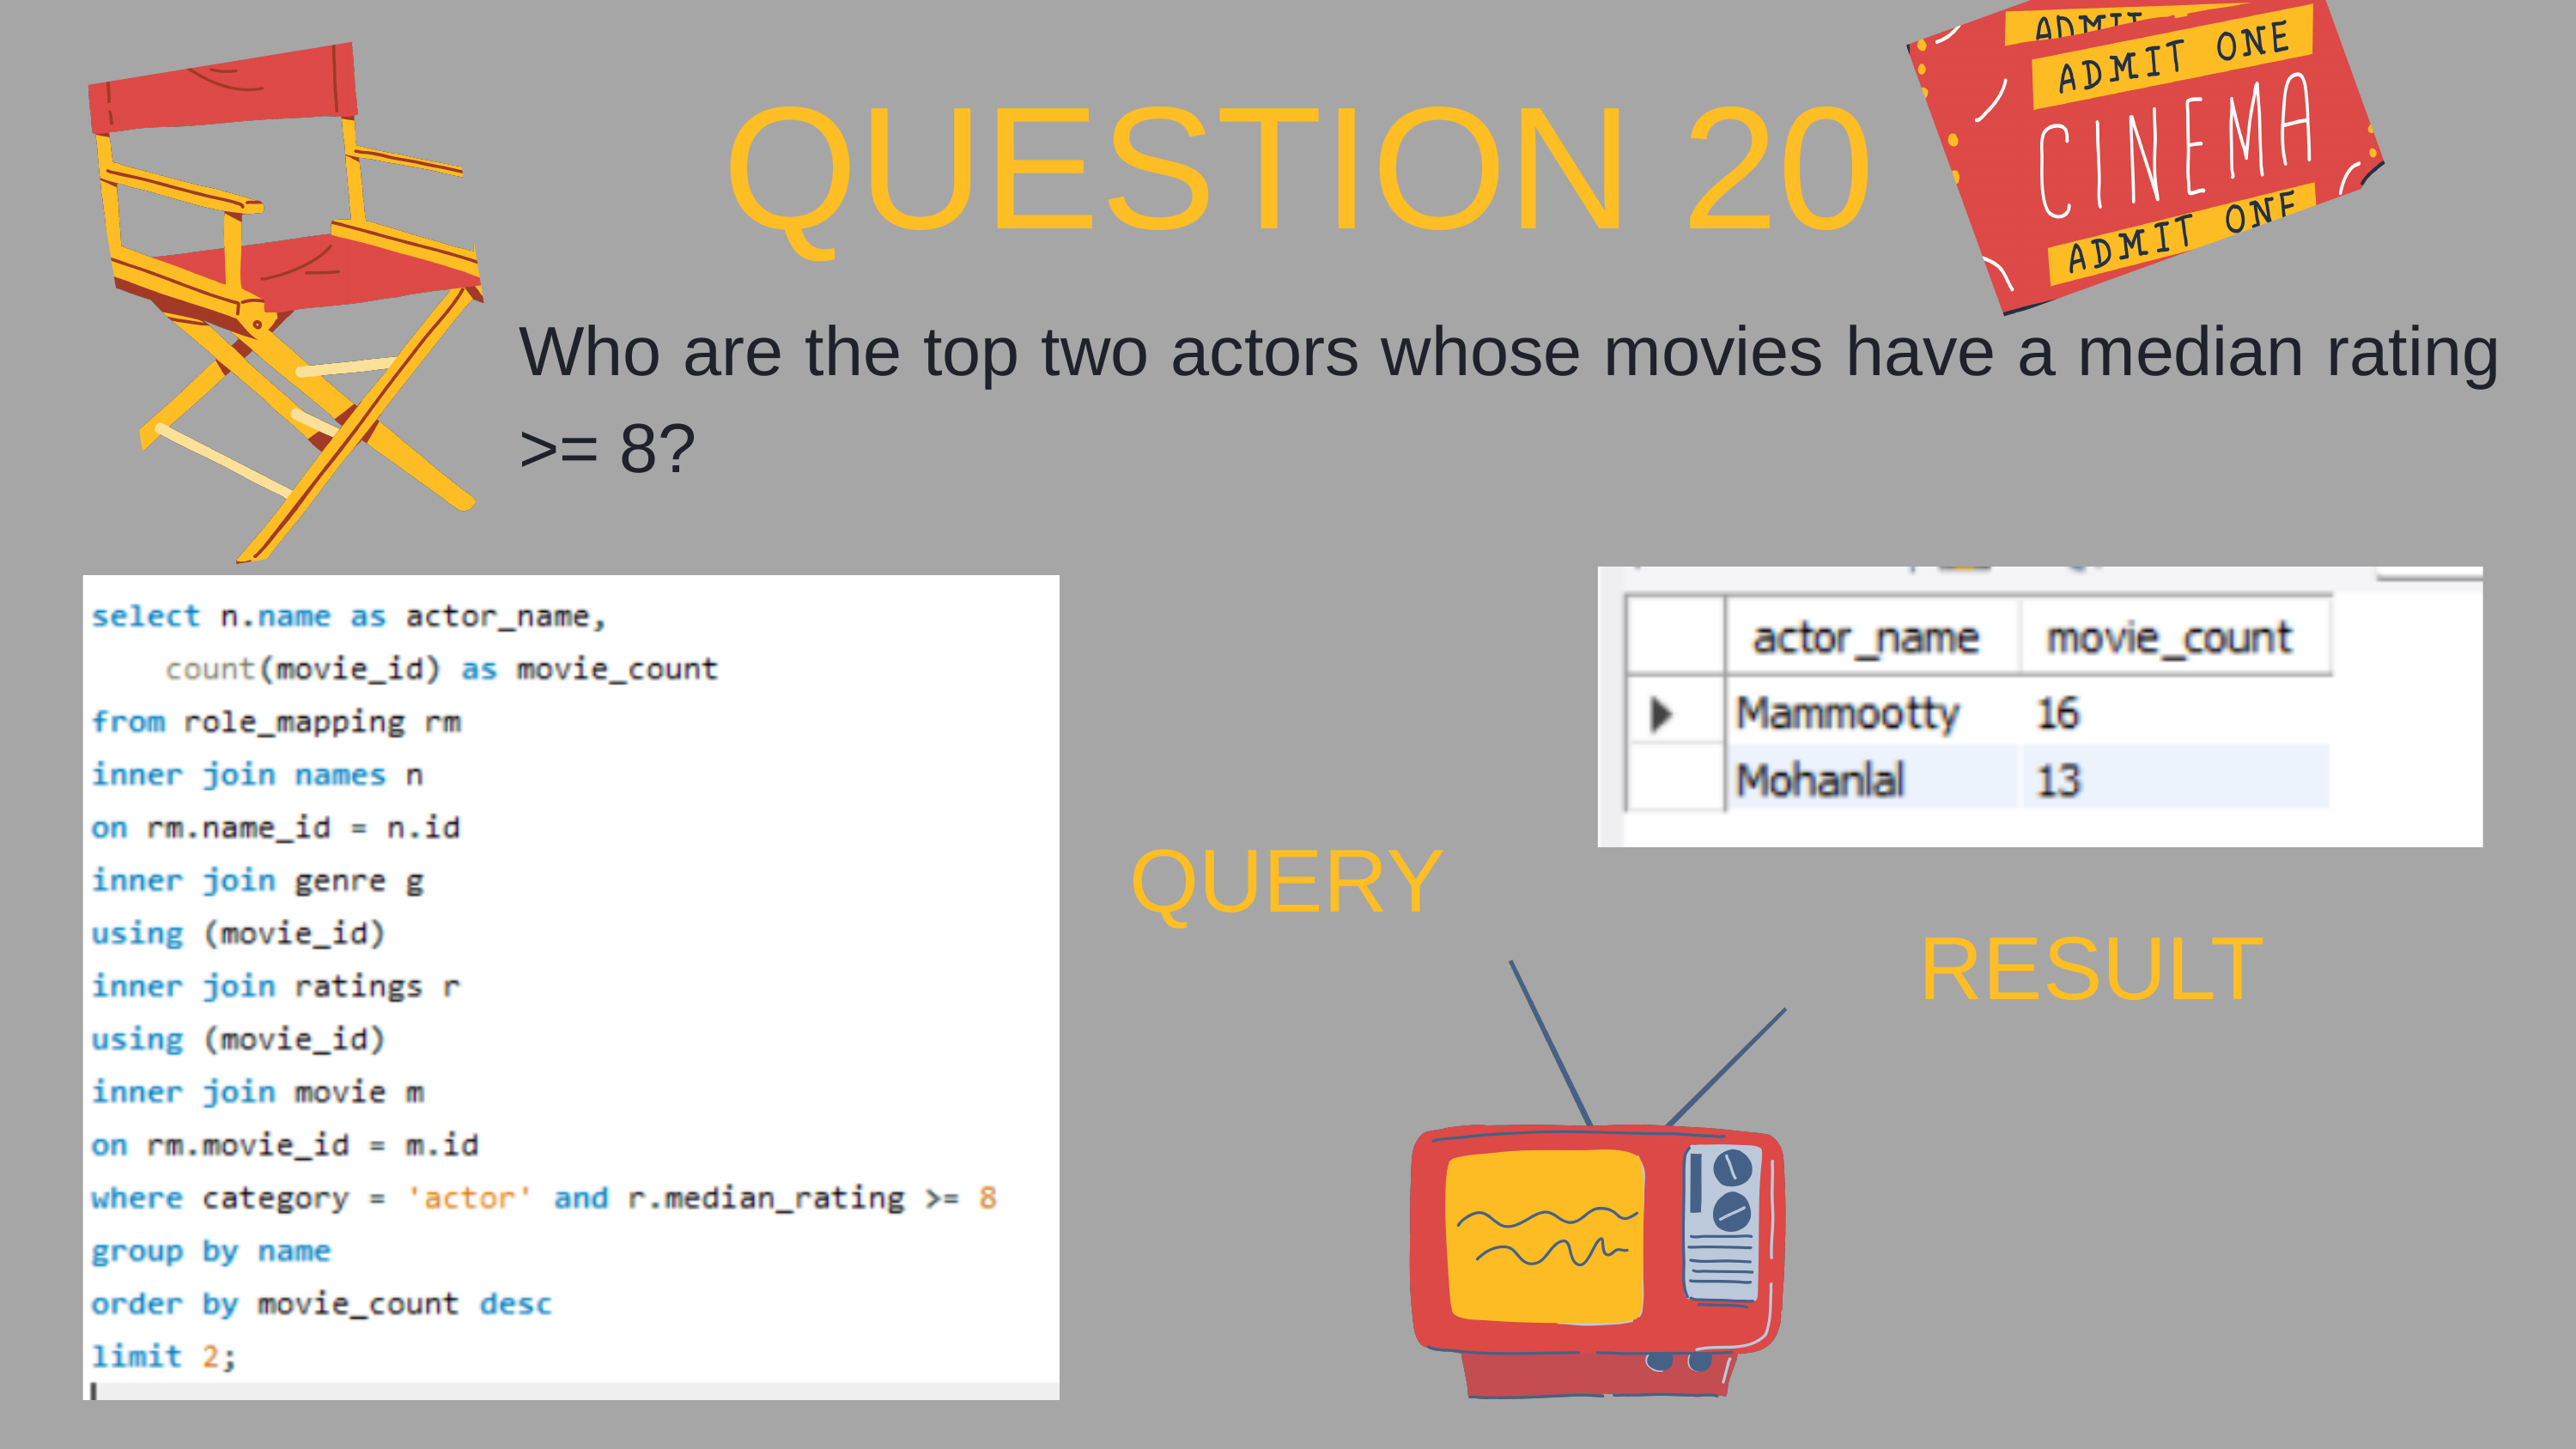

QUESTION 20
Who are the top two actors whose movies have a median rating >= 8?

QUERY
RESULT